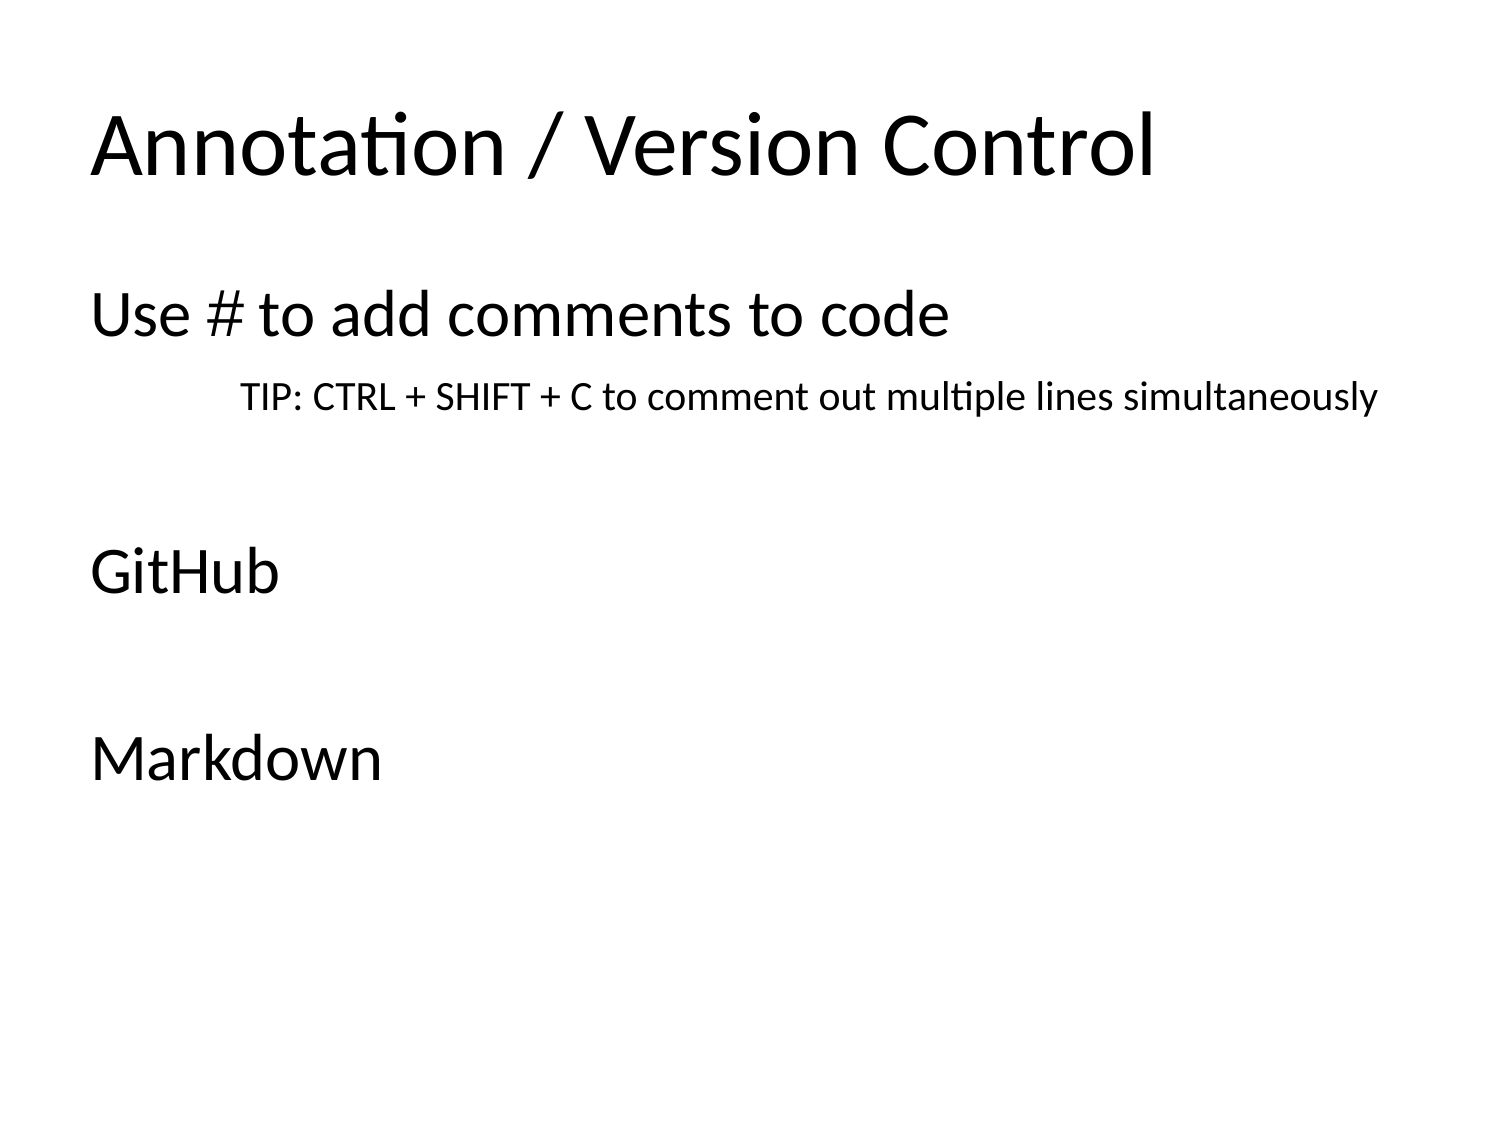

# Annotation / Version Control
Use # to add comments to code
	TIP: CTRL + SHIFT + C to comment out multiple lines simultaneously

GitHub

Markdown